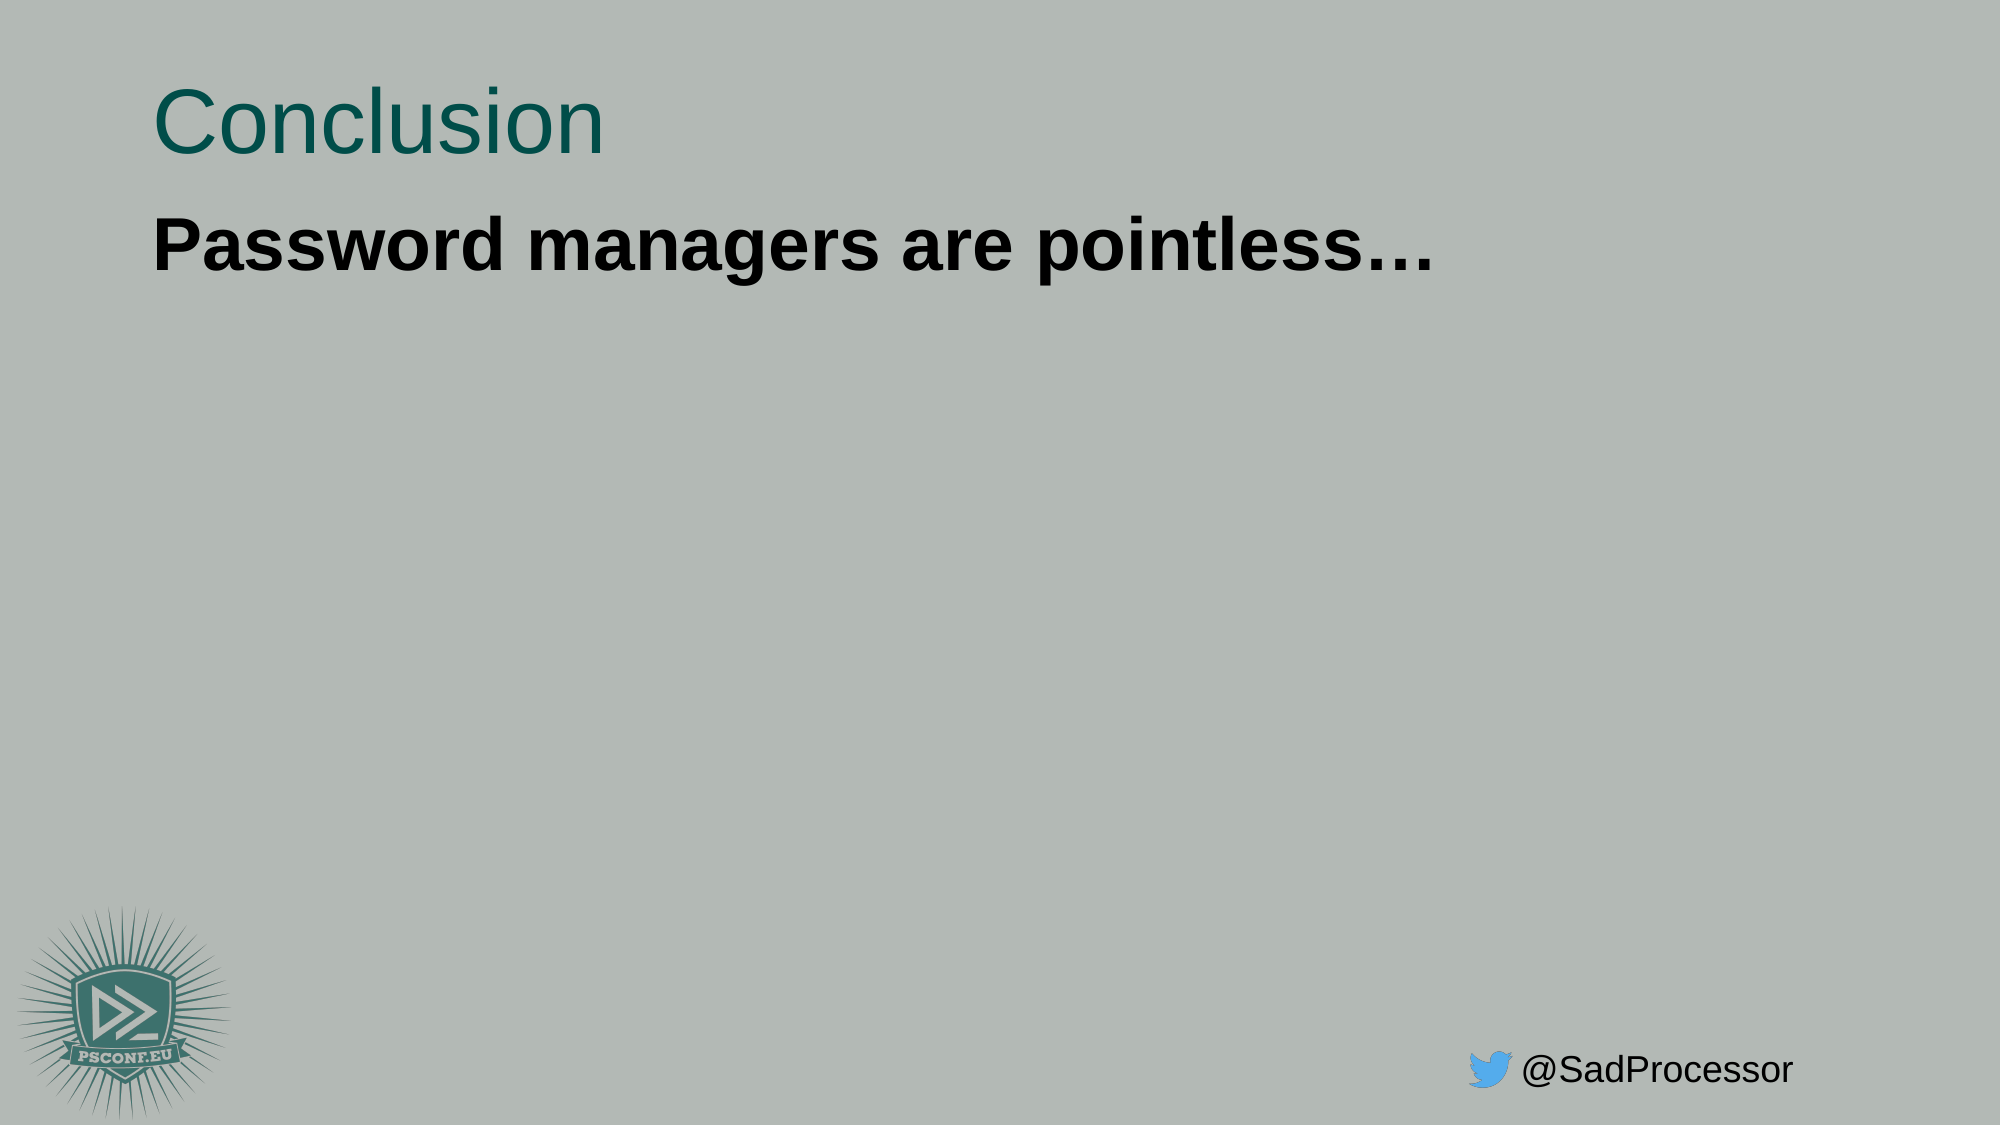

# Conclusion
Password managers are pointless…
@SadProcessor